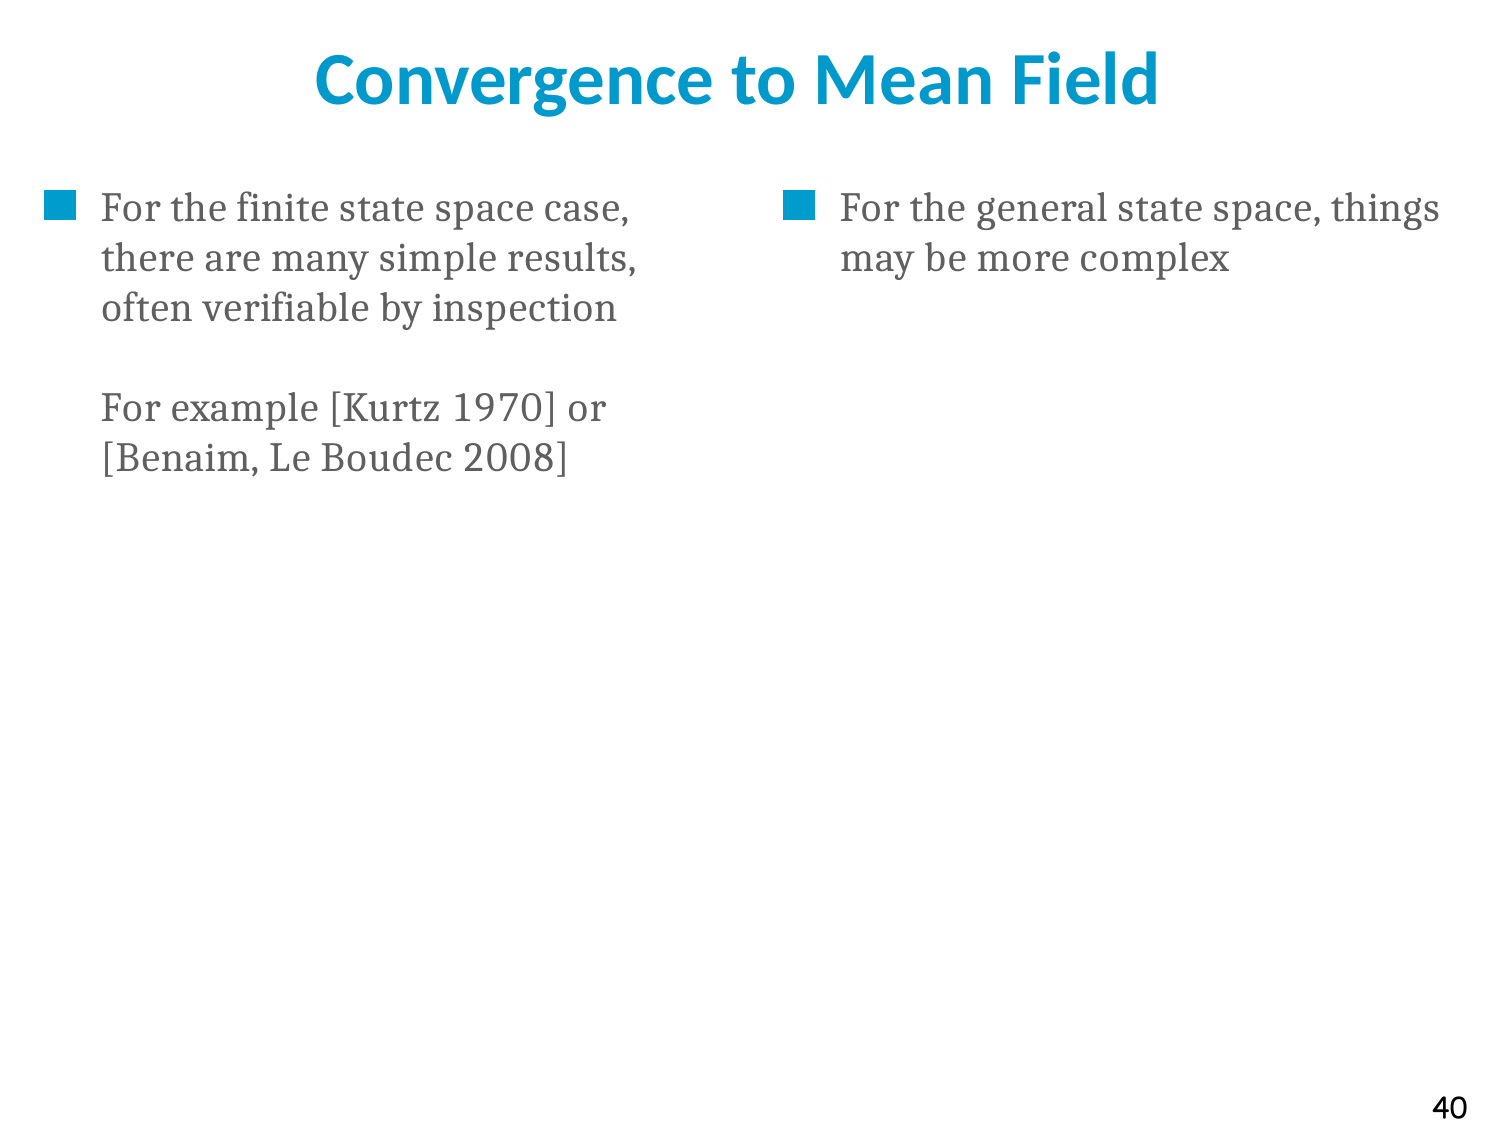

# Convergence to Mean Field
For the finite state space case, there are many simple results, often verifiable by inspection
For example [Kurtz 1970] or [Benaim, Le Boudec 2008]
For the general state space, things may be more complex
40